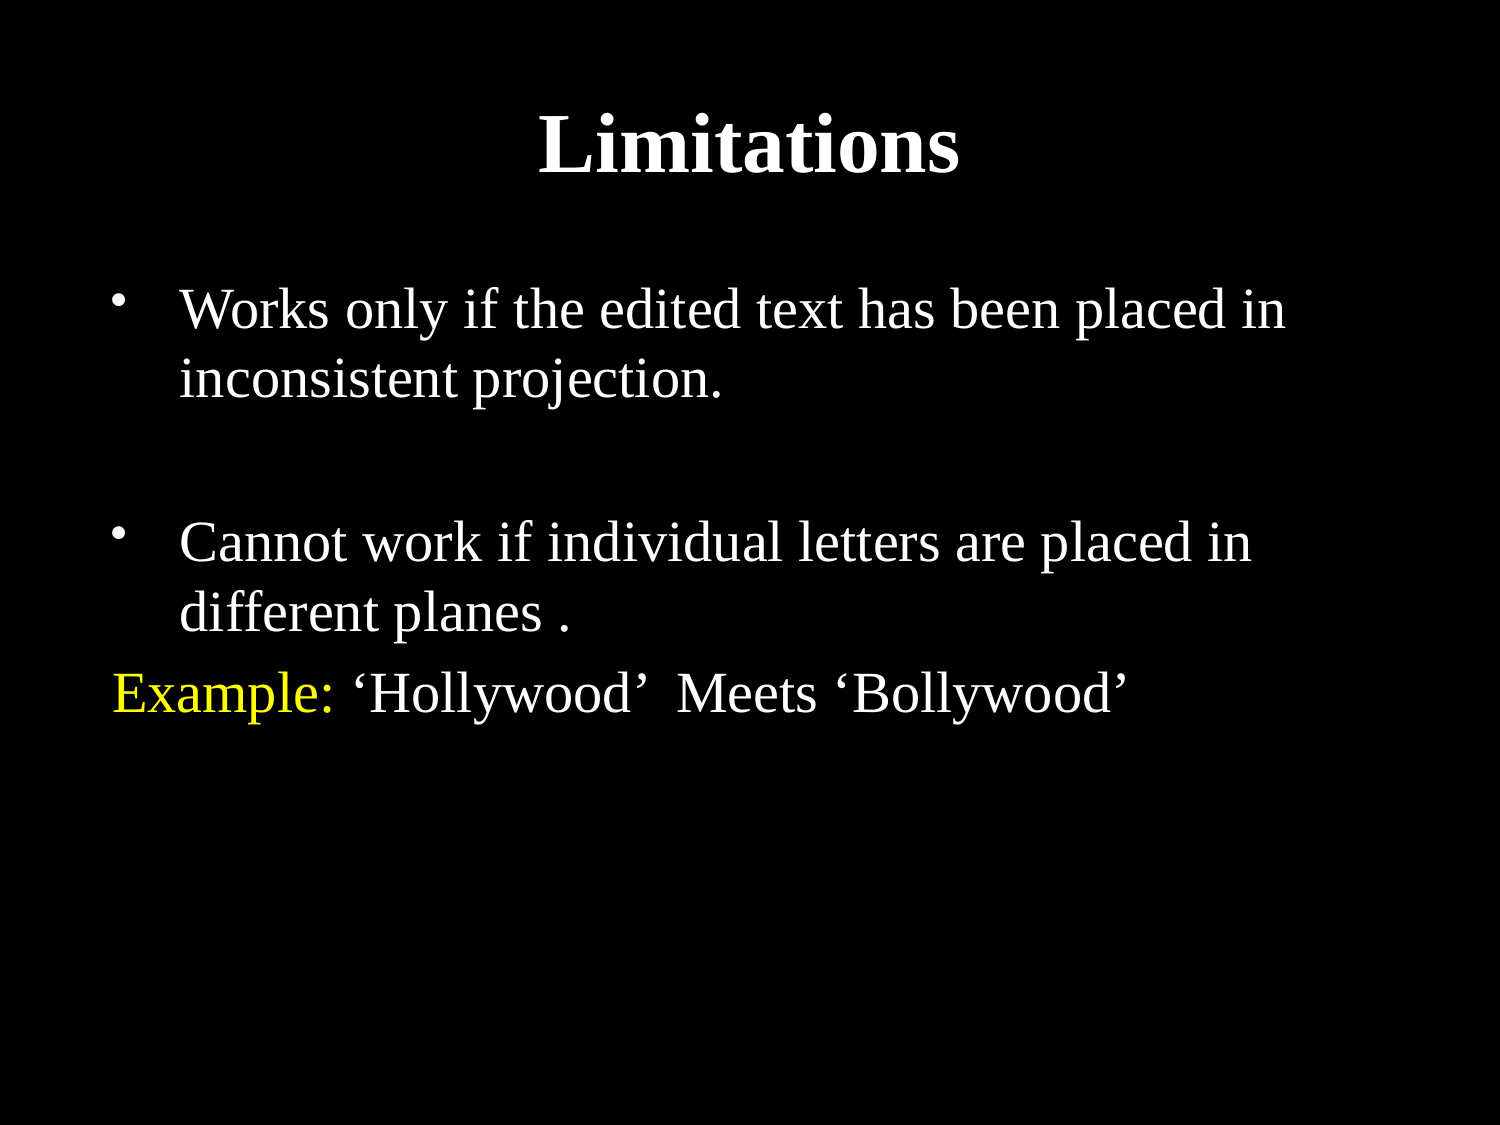

# Limitations
Works only if the edited text has been placed in inconsistent projection.

Cannot work if individual letters are placed in different planes .
Example: ‘Hollywood’  Meets ‘Bollywood’